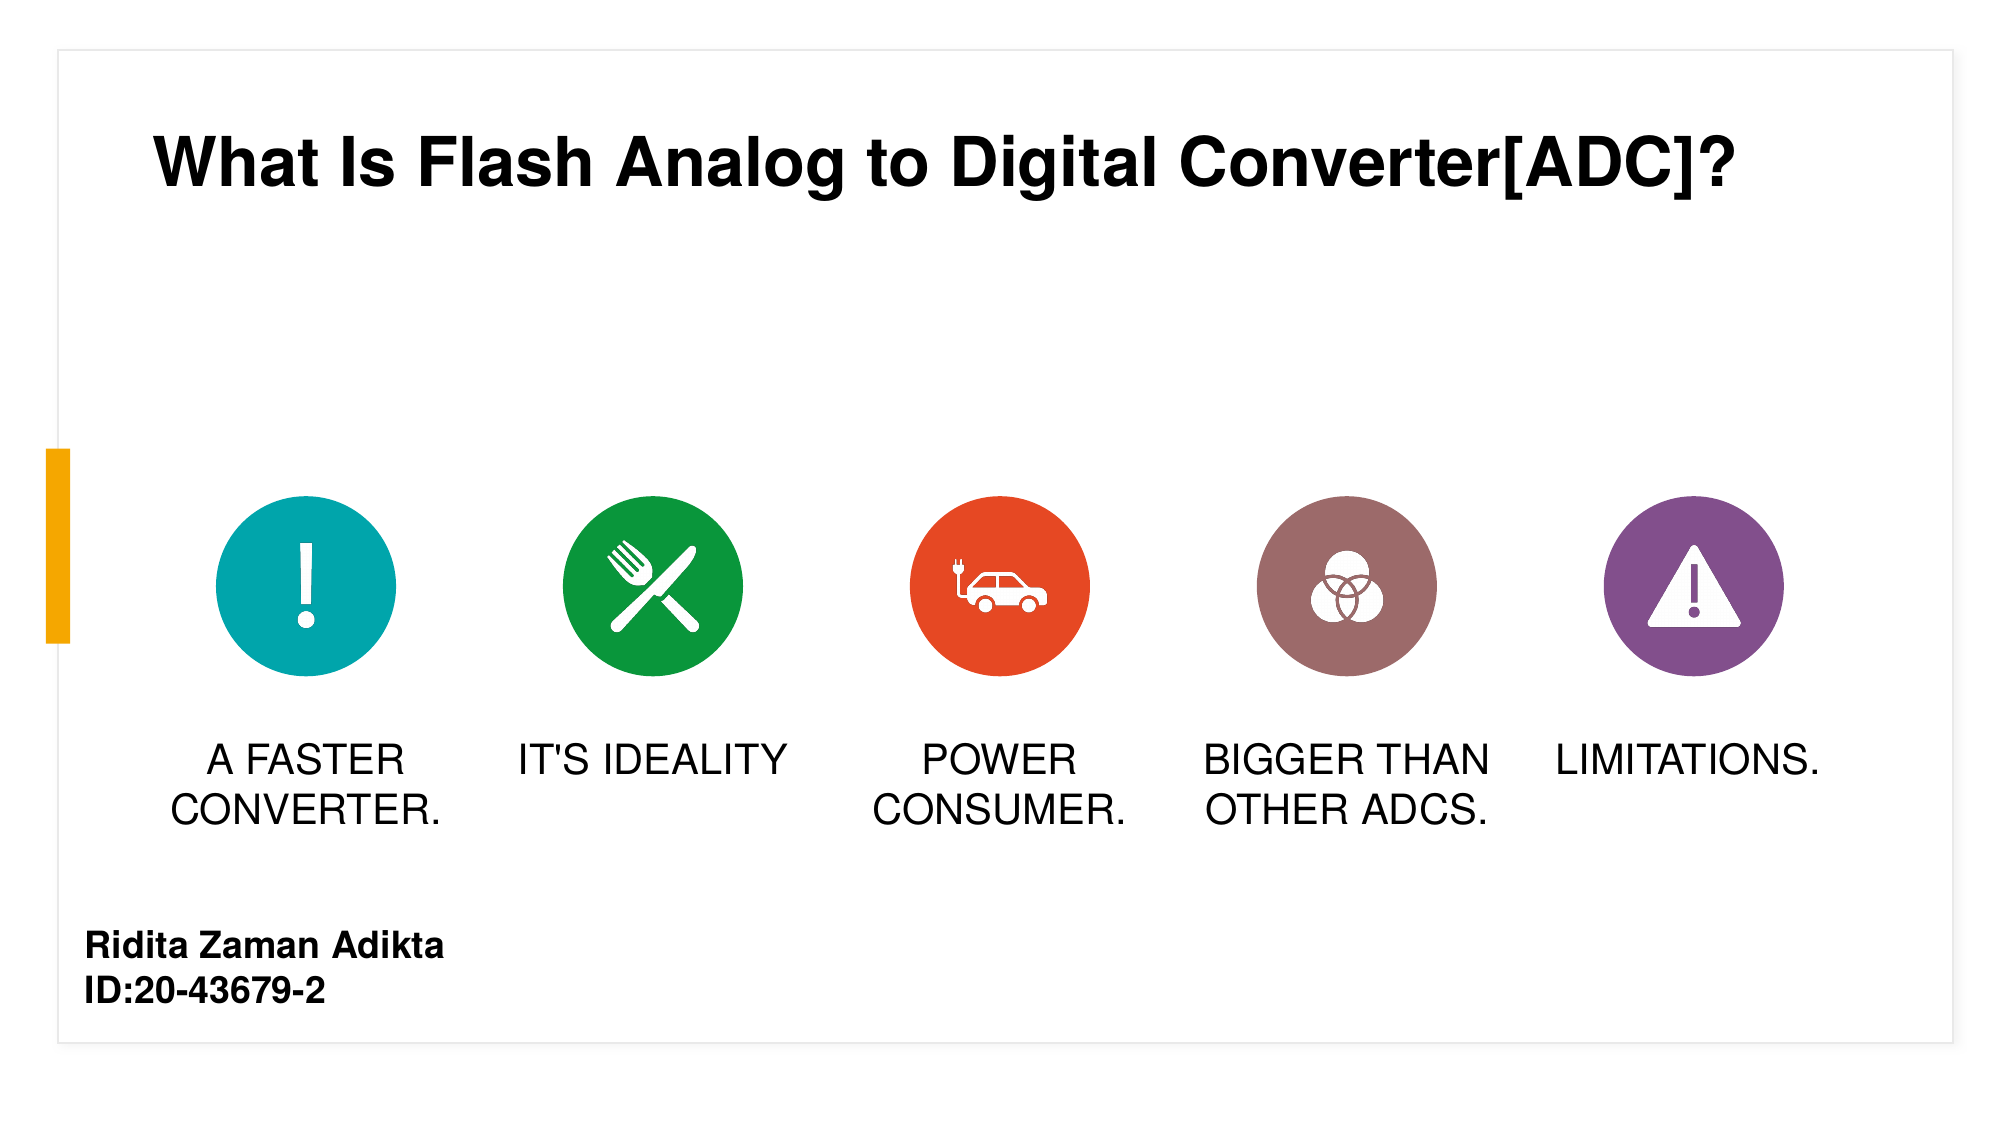

# What Is Flash Analog to Digital Converter[ADC]?

A faster converter.
It's ideality
Power consumer.
Bigger than other ADCs.
Limitations.

Ridita Zaman Adikta
ID:20-43679-2